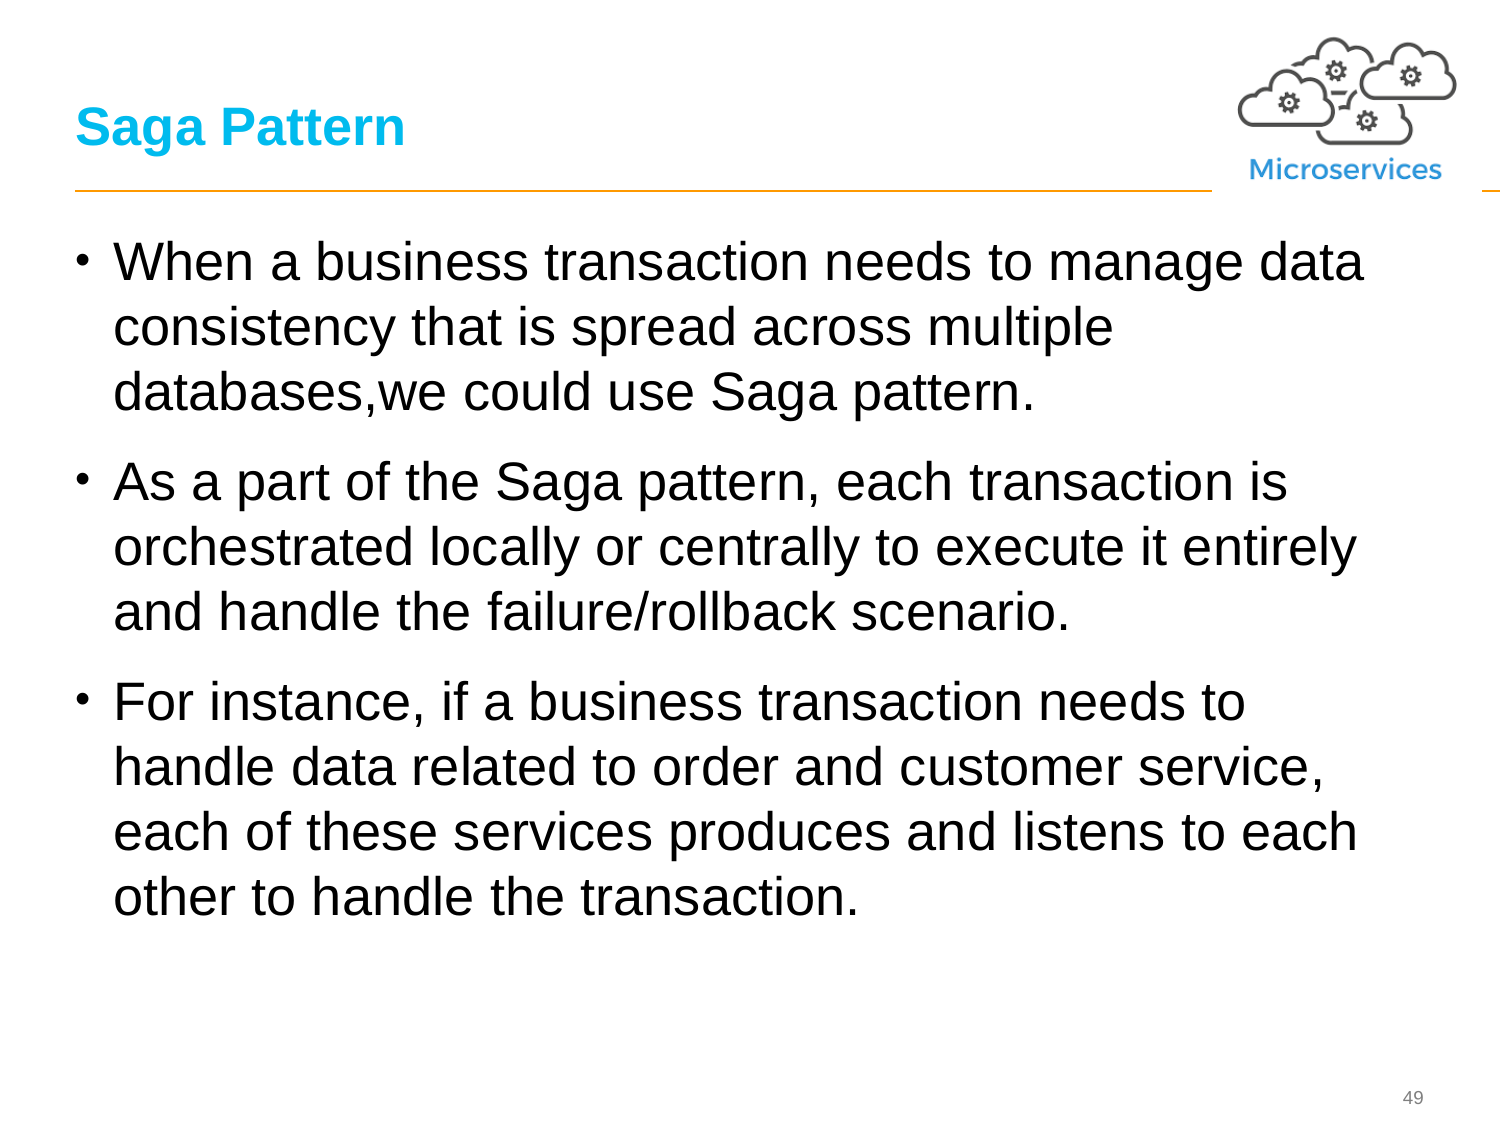

# Saga Pattern
When a business transaction needs to manage data consistency that is spread across multiple databases,we could use Saga pattern.
As a part of the Saga pattern, each transaction is orchestrated locally or centrally to execute it entirely and handle the failure/rollback scenario.
For instance, if a business transaction needs to handle data related to order and customer service, each of these services produces and listens to each other to handle the transaction.